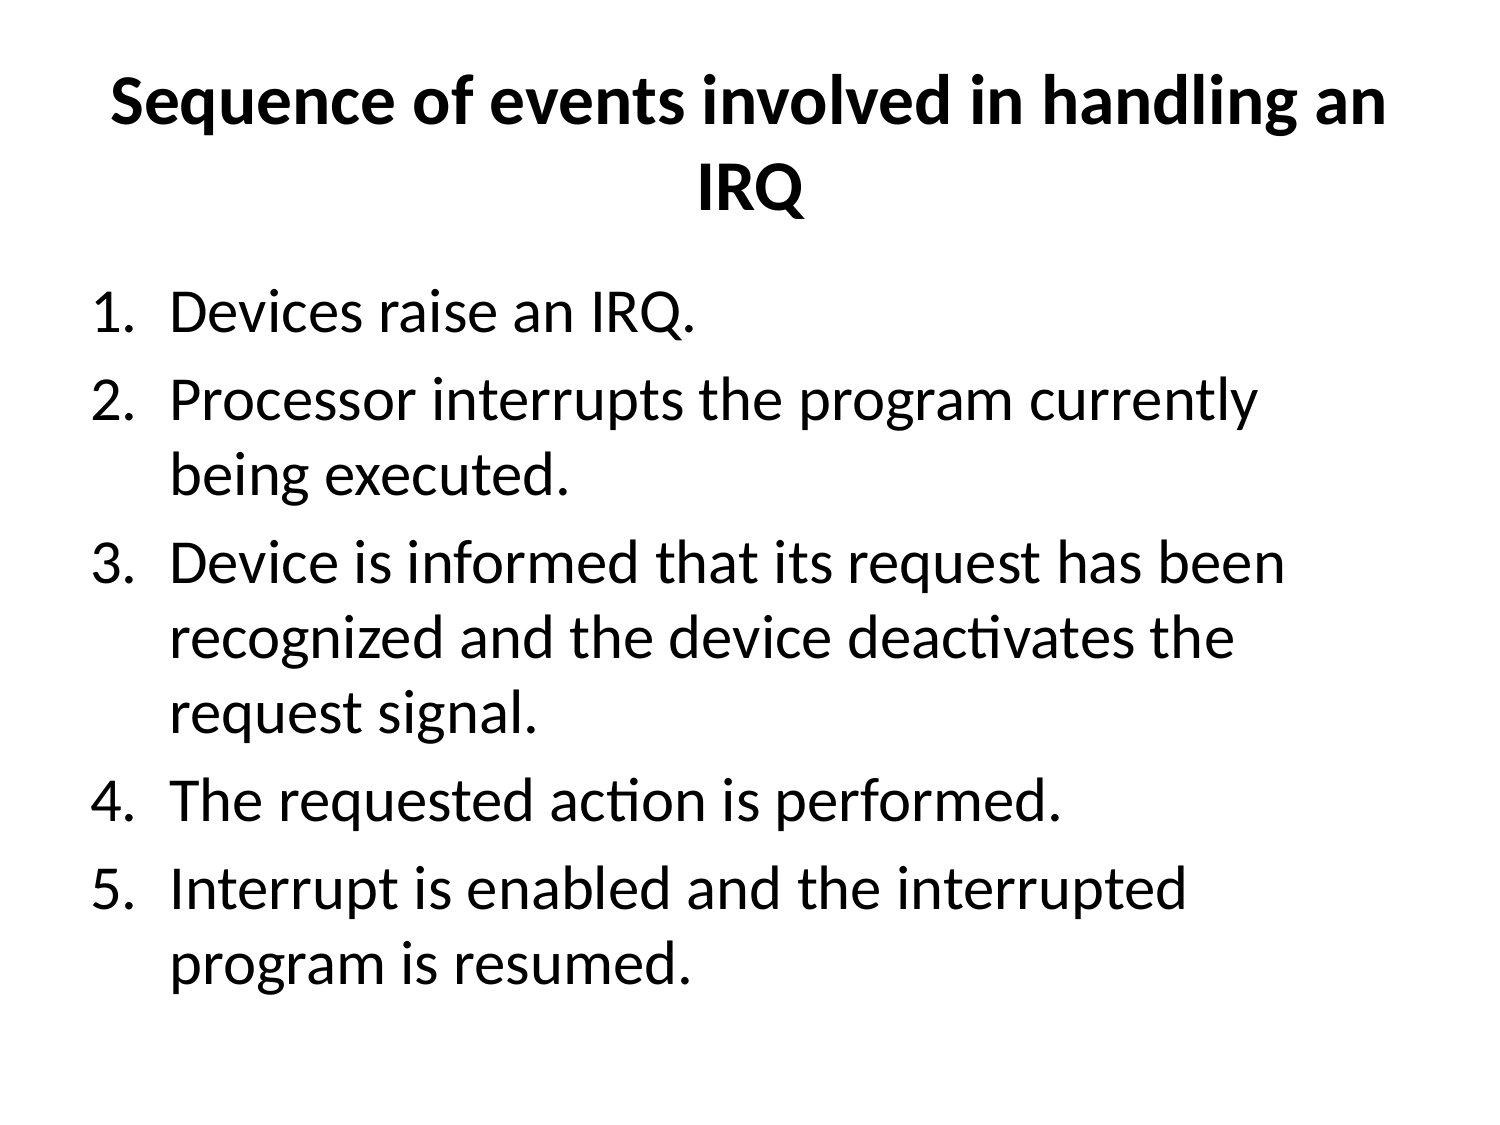

# Sequence of events involved in handling an IRQ
Devices raise an IRQ.
Processor interrupts the program currently being executed.
Device is informed that its request has been recognized and the device deactivates the request signal.
The requested action is performed.
Interrupt is enabled and the interrupted program is resumed.